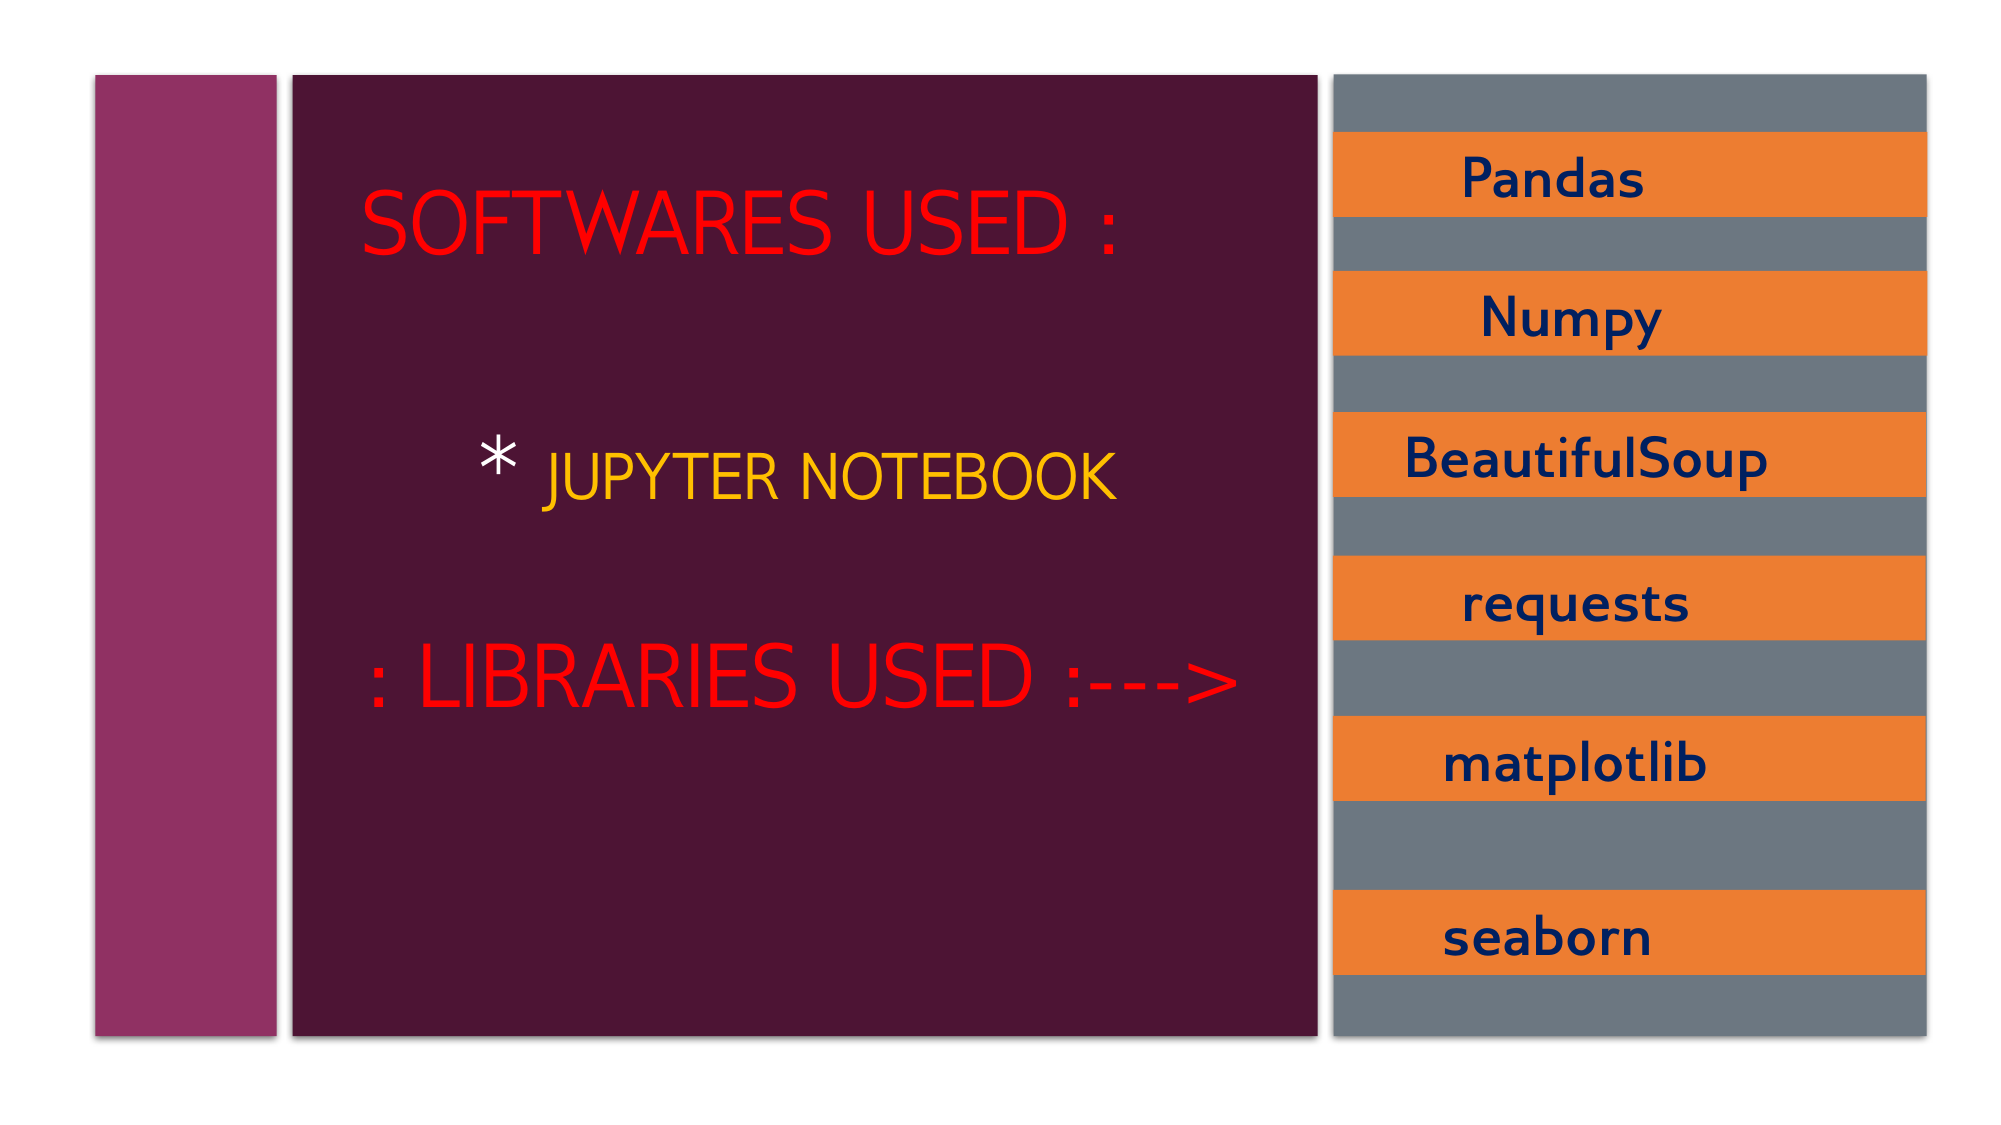

Pandas

    * Jupyter Notebook

: Libraries Used :--->
SOFTWARES USED :
       Numpy
   BeautifulSoup

      requests
     matplotlib
     seaborn